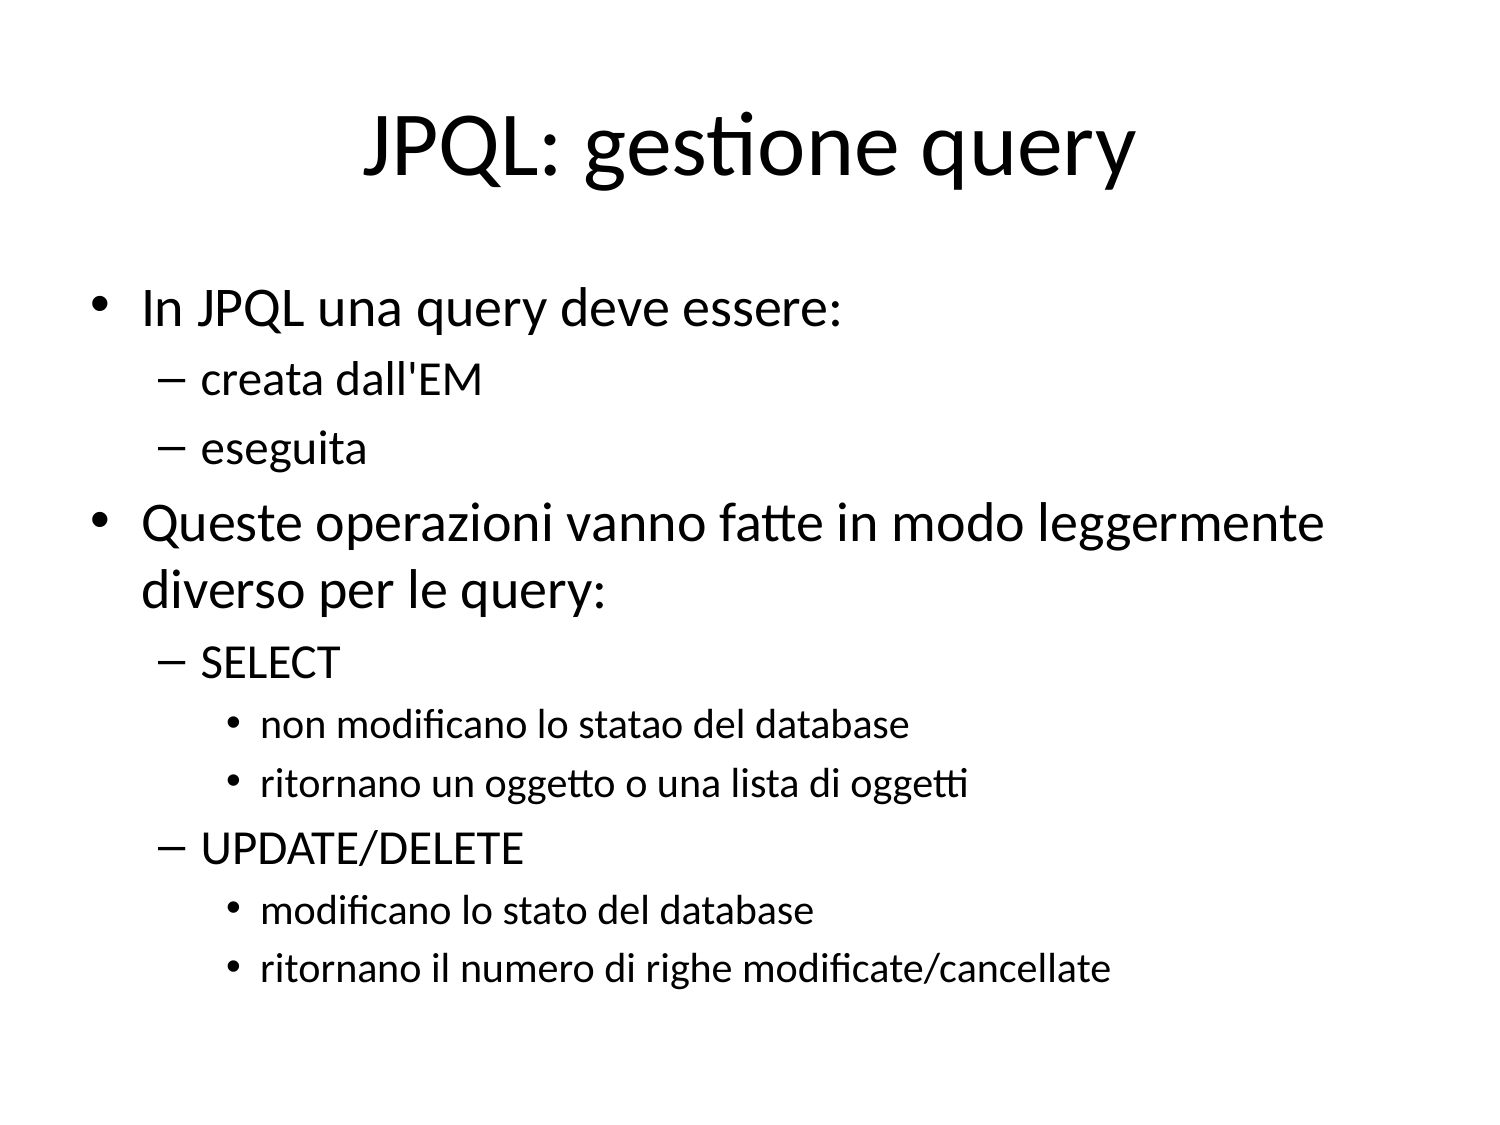

# JPQL: gestione query
In JPQL una query deve essere:
creata dall'EM
eseguita
Queste operazioni vanno fatte in modo leggermente diverso per le query:
SELECT
non modificano lo statao del database
ritornano un oggetto o una lista di oggetti
UPDATE/DELETE
modificano lo stato del database
ritornano il numero di righe modificate/cancellate